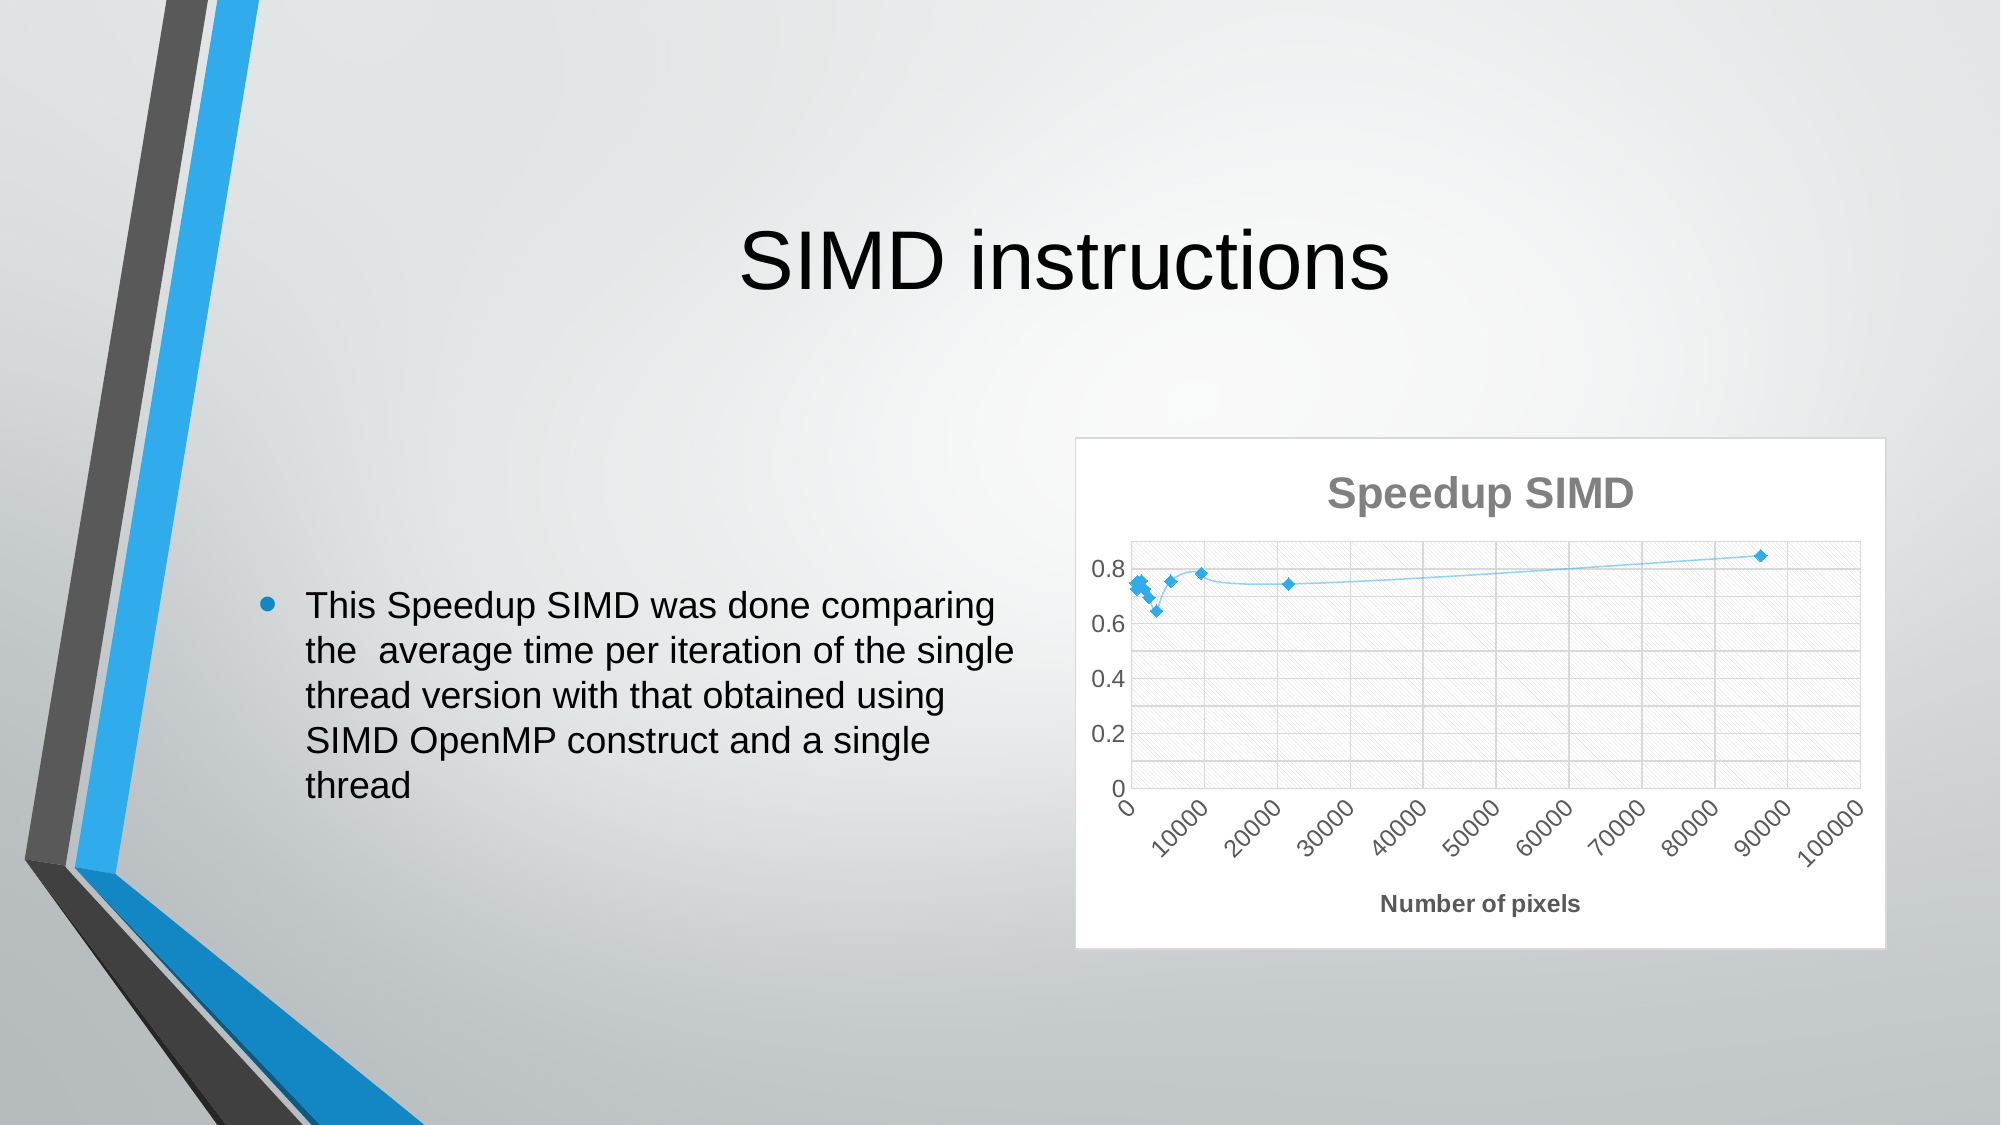

# SIMD instructions
This Speedup SIMD was done comparing the  average time per iteration of the single thread version with that obtained using SIMD OpenMP construct and a single thread

### Chart:

| Category |  |
|---|---|